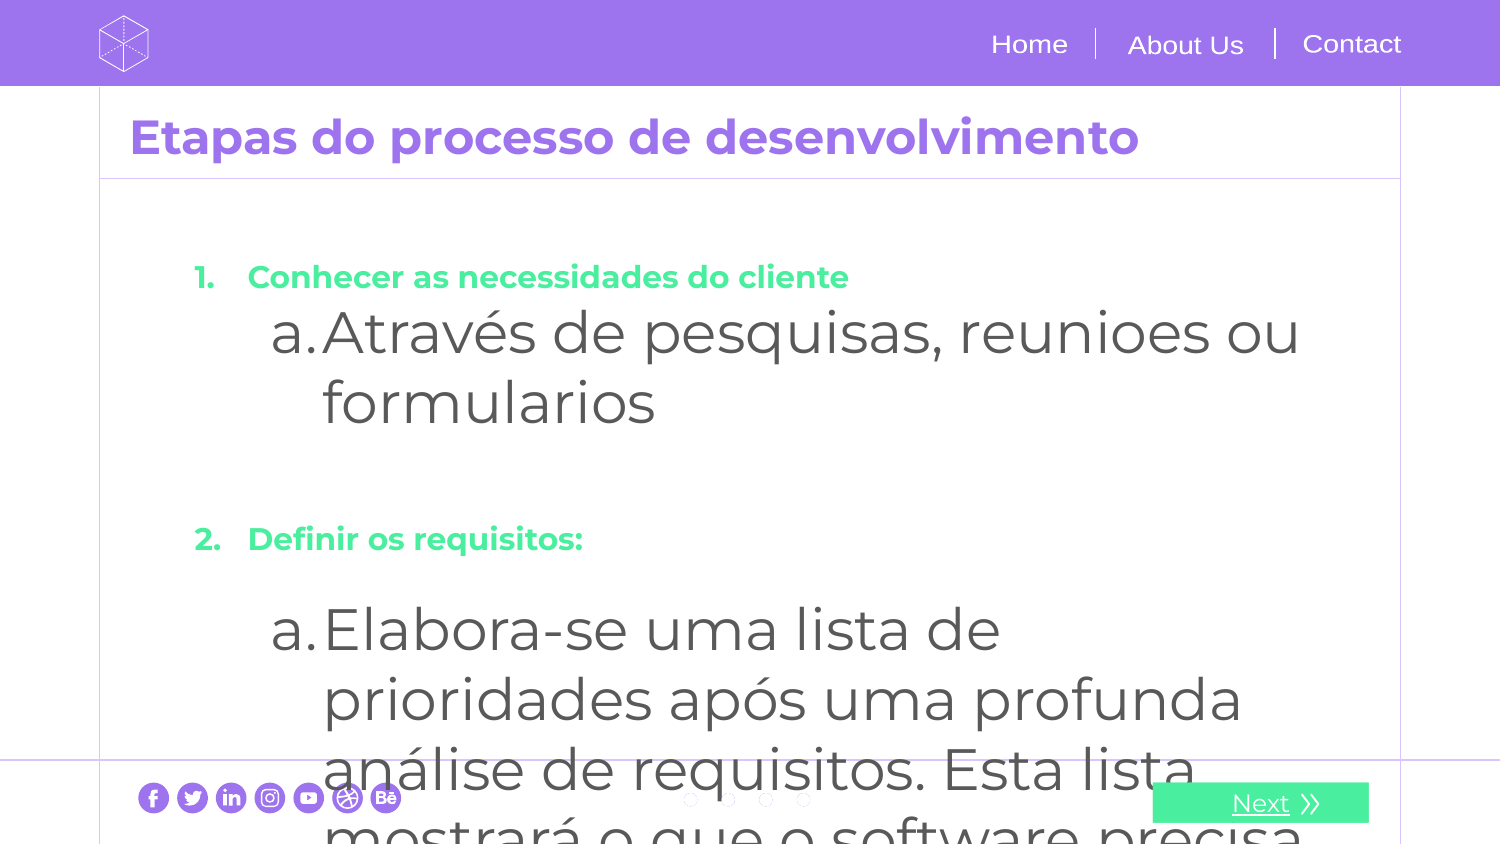

Contact
Home
About Us
# Etapas do processo de desenvolvimento
Conhecer as necessidades do cliente
Através de pesquisas, reunioes ou formularios

Definir os requisitos:

Elabora-se uma lista de prioridades após uma profunda análise de requisitos. Esta lista mostrará o que o software precisa ter, o que pode limitar cada função e quanto tempo aquilo poderá demorar, em teoria.

Next
Next